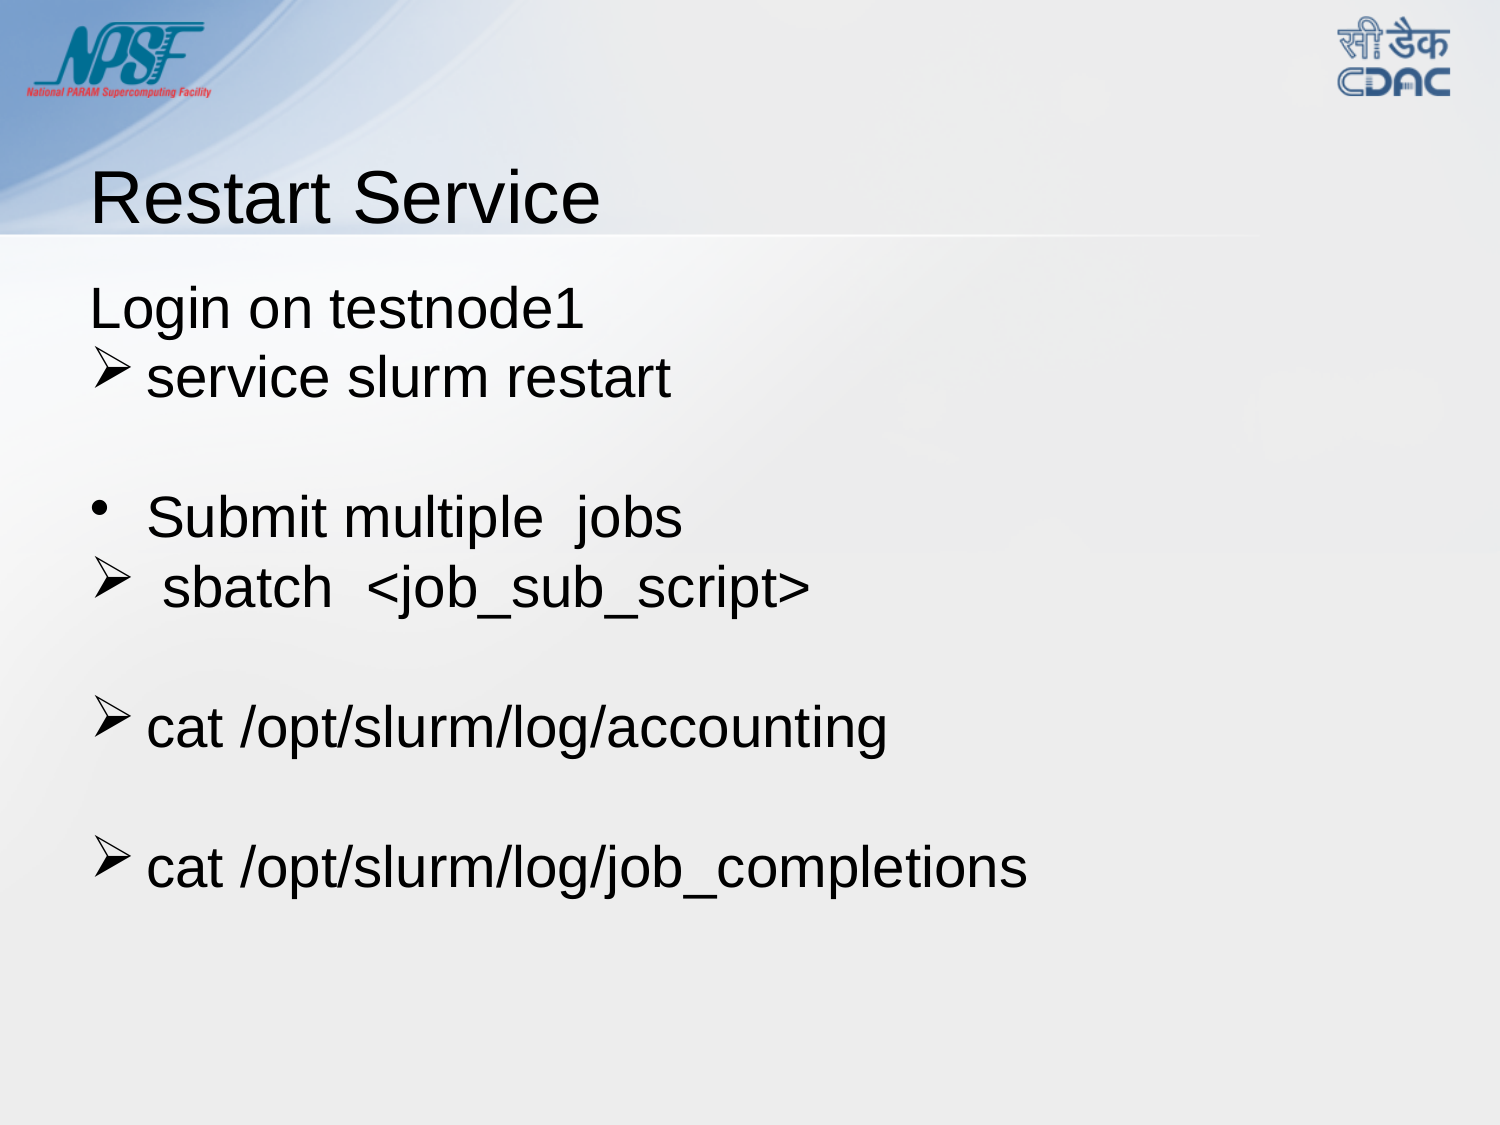

# Restart Service
Login on testnode1
service slurm restart

Submit multiple  jobs
 sbatch  <job_sub_script>

cat /opt/slurm/log/accounting

cat /opt/slurm/log/job_completions